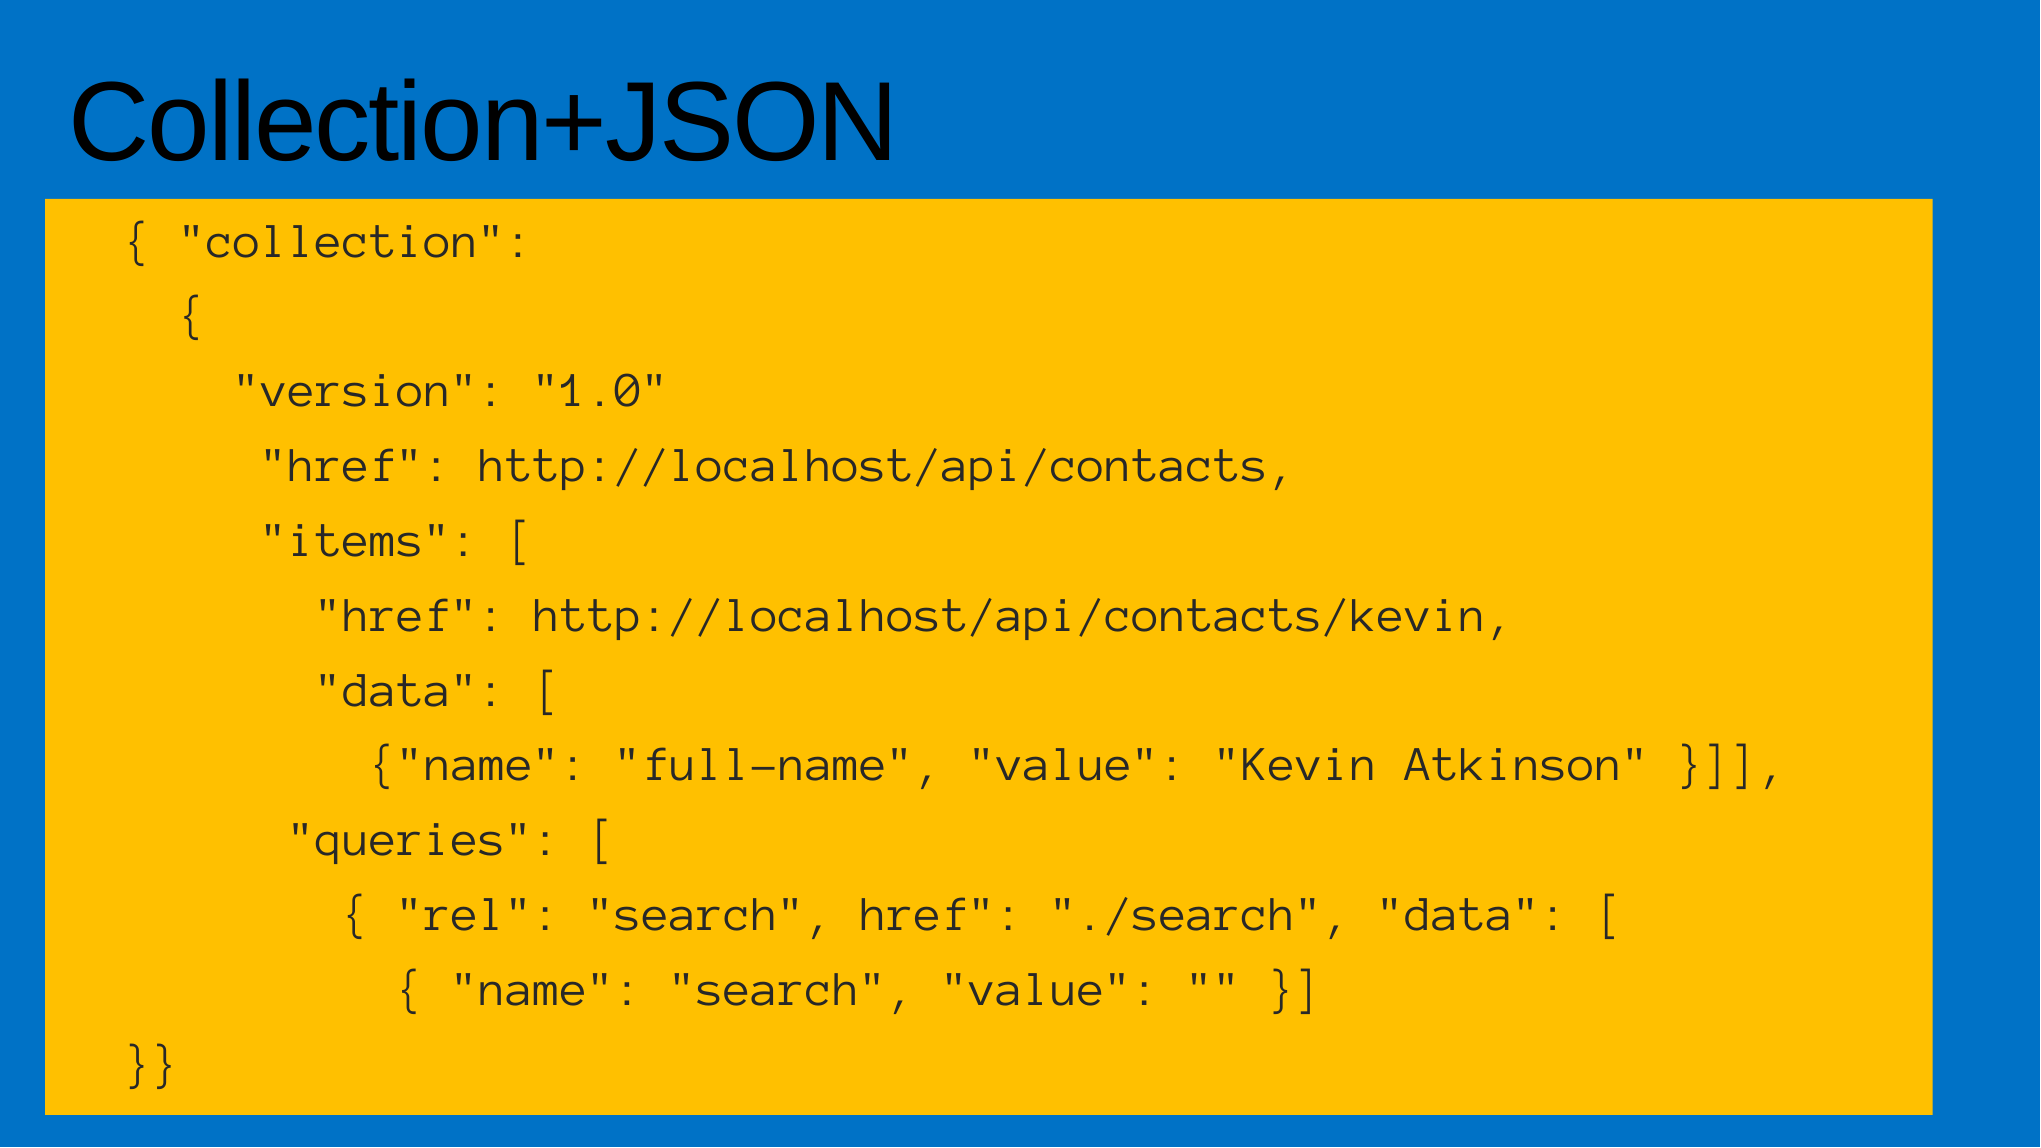

# Collection+JSON
{ "collection":
  {
    "version": "1.0"
     "href": http://localhost/api/contacts,
     "items": [
       "href": http://localhost/api/contacts/kevin,
       "data": [
         {"name": "full-name", "value": "Kevin Atkinson" }]],
      "queries": [
        { "rel": "search", href": "./search", "data": [
          { "name": "search", "value": "" }]
}}